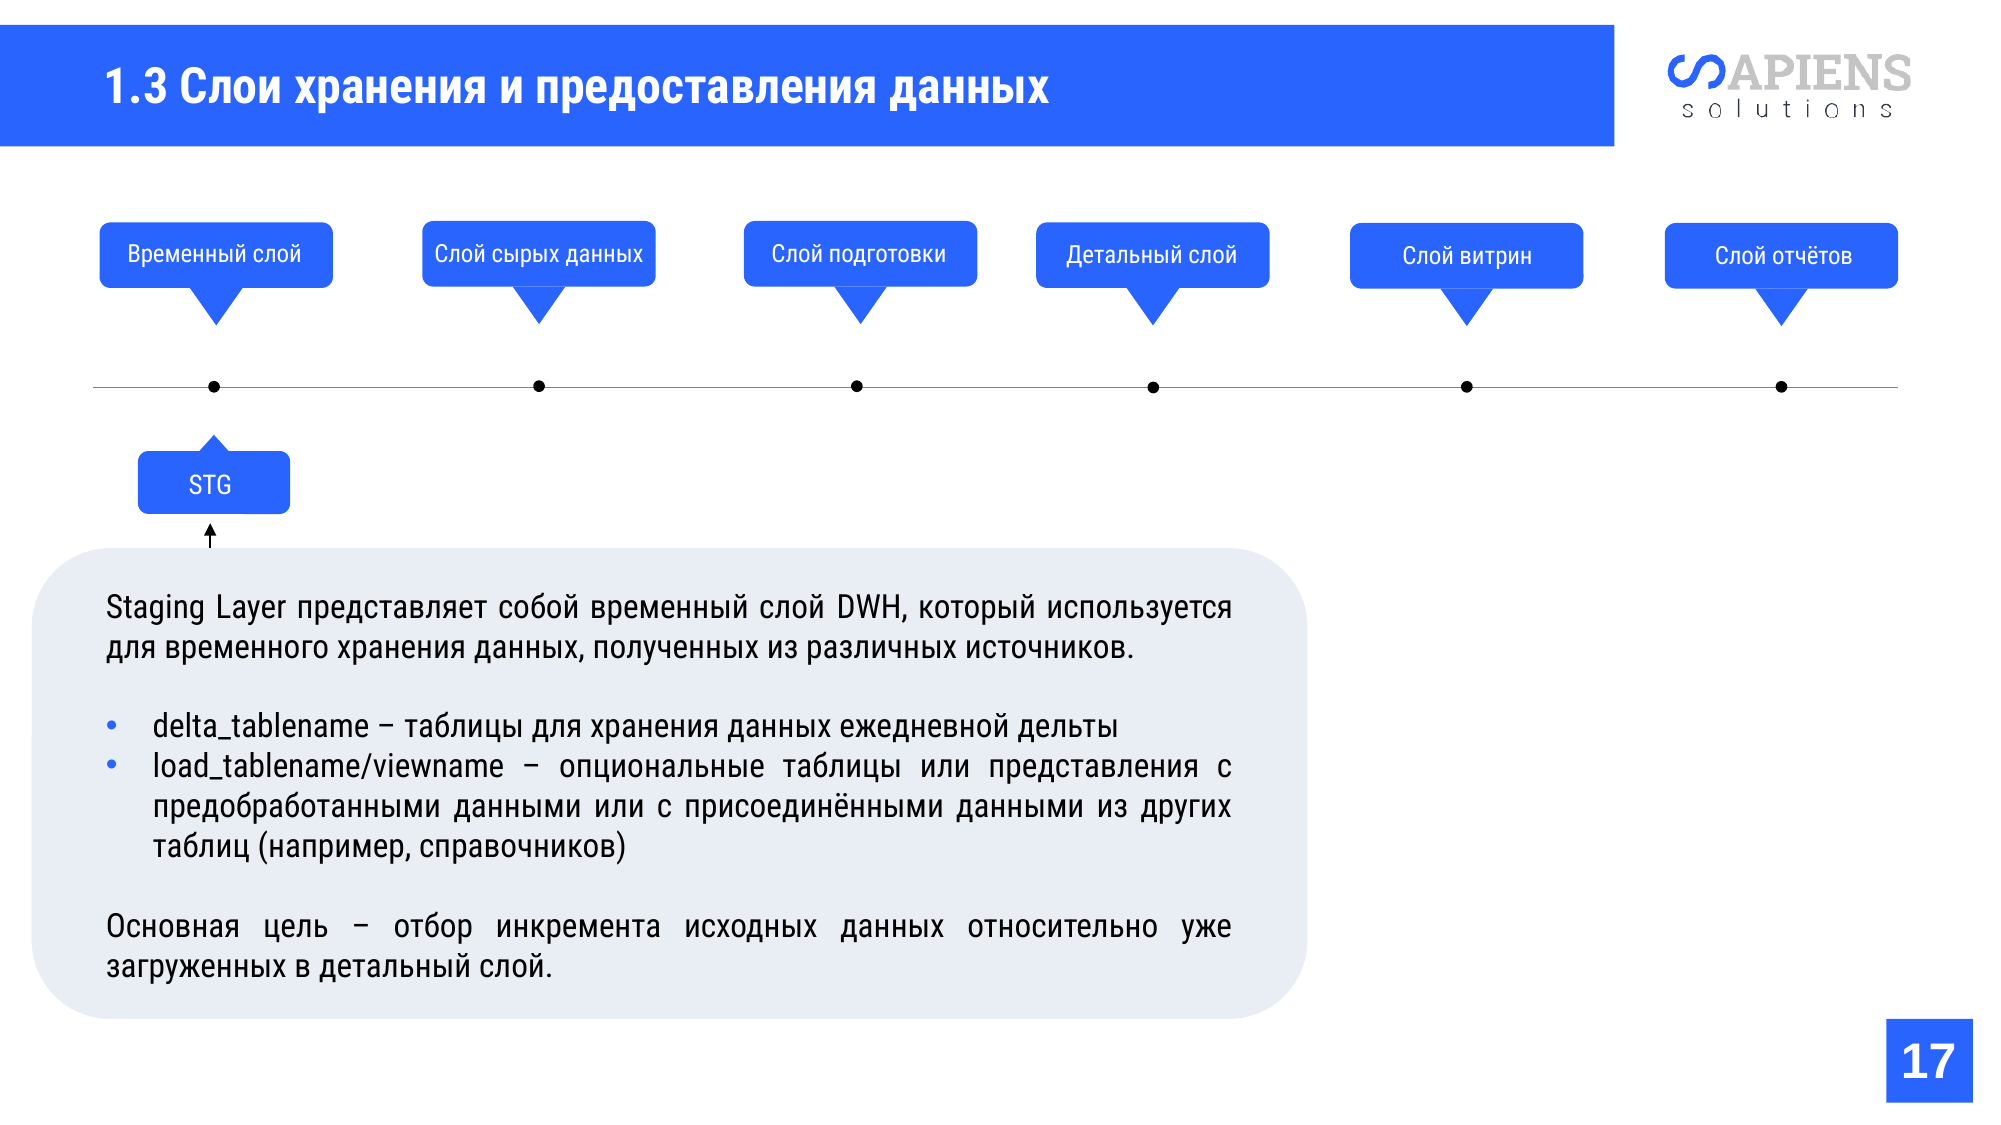

1.3 Слои хранения и предоставления данных

Слой сырых данных

Слой подготовки

Временный слой

STG
STG

Детальный слой
Слой витрин
Слой отчётов

Staging Layer представляет собой временный слой DWH, который используется для временного хранения данных, полученных из различных источников.

delta_tablename – таблицы для хранения данных ежедневной дельты
load_tablename/viewname – опциональные таблицы или представления с предобработанными данными или с присоединёнными данными из других таблиц (например, справочников)

Основная цель – отбор инкремента исходных данных относительно уже загруженных в детальный слой.

17